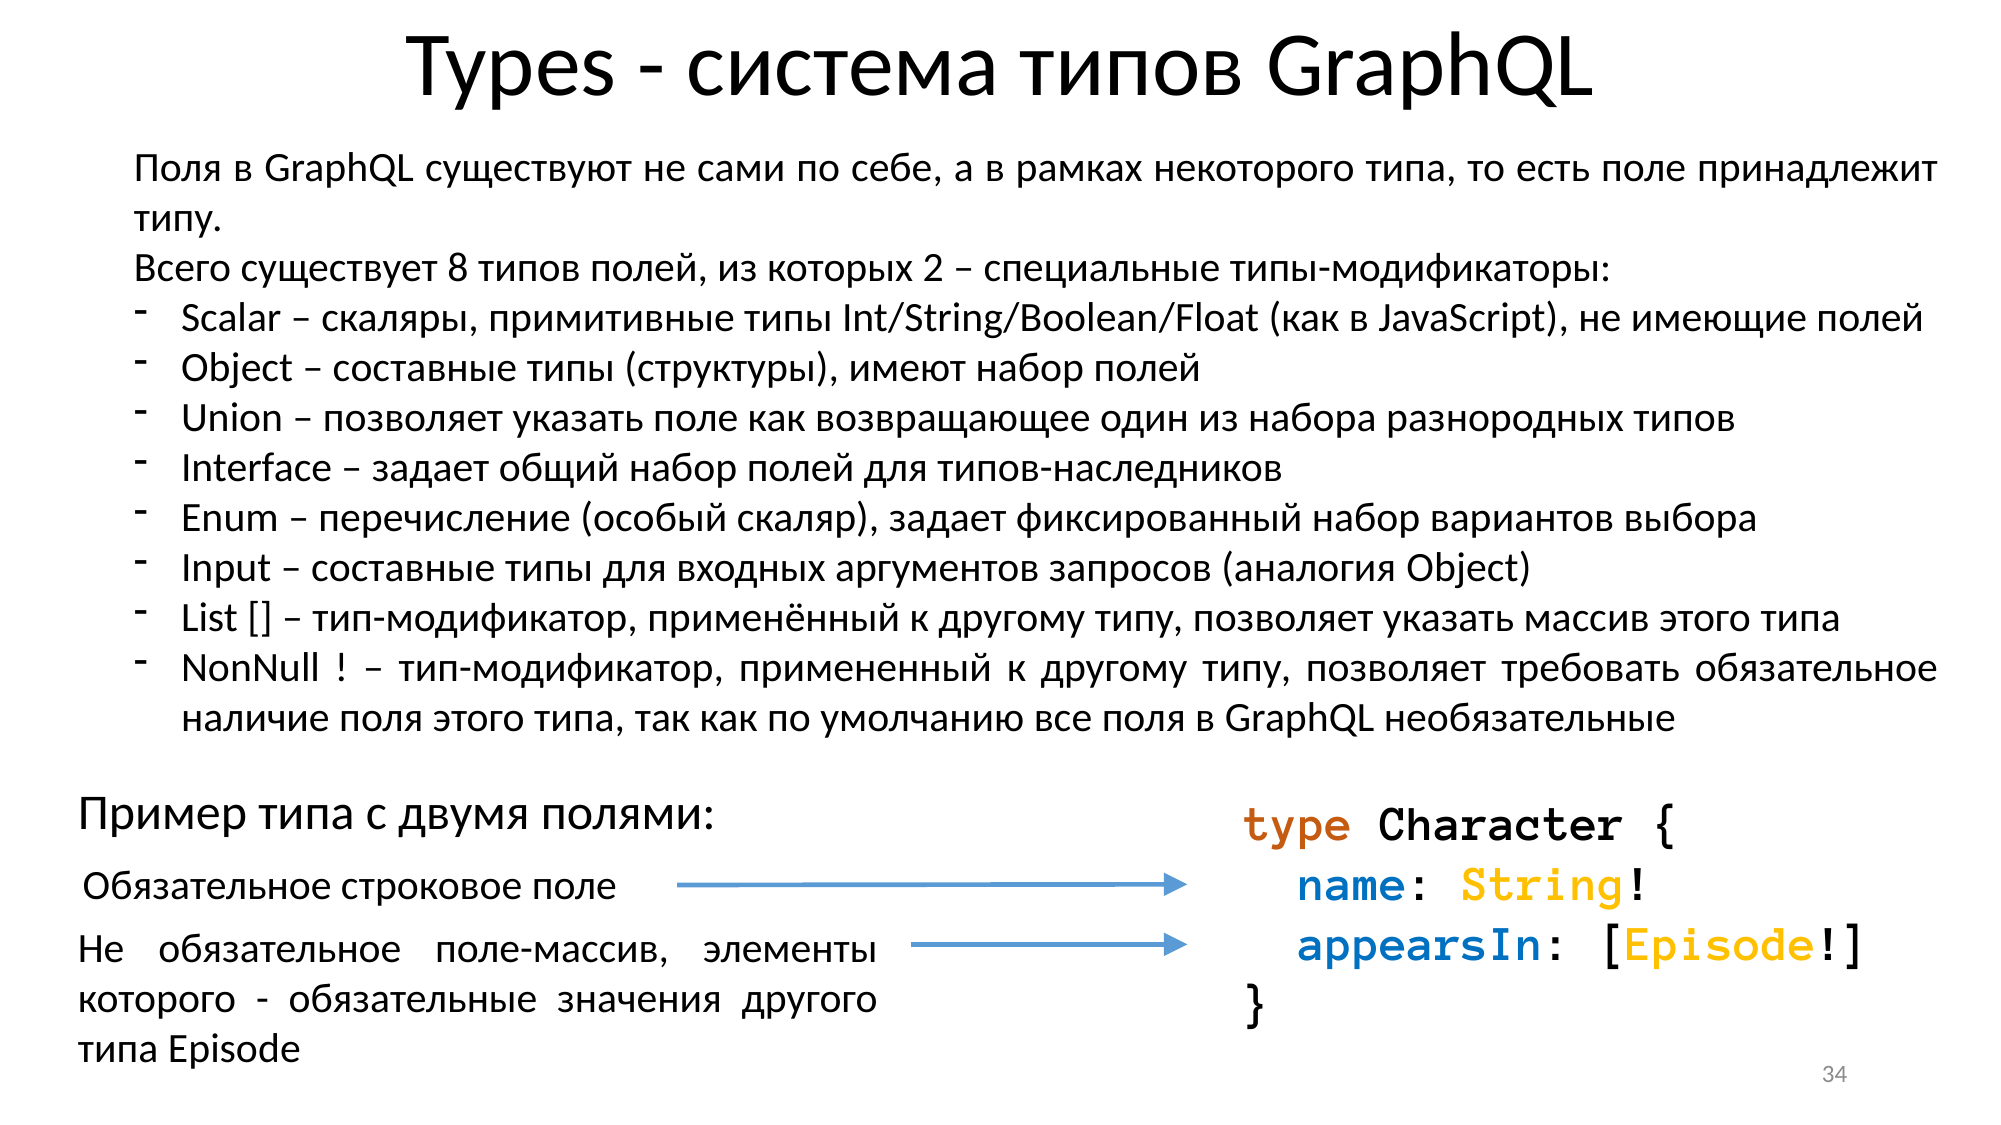

# Types - система типов GraphQL
Поля в GraphQL существуют не сами по себе, а в рамках некоторого типа, то есть поле принадлежит типу.
Всего существует 8 типов полей, из которых 2 – специальные типы-модификаторы:
Scalar – скаляры, примитивные типы Int/String/Boolean/Float (как в JavaScript), не имеющие полей
Object – составные типы (структуры), имеют набор полей
Union – позволяет указать поле как возвращающее один из набора разнородных типов
Interface – задает общий набор полей для типов-наследников
Enum – перечисление (особый скаляр), задает фиксированный набор вариантов выбора
Input – составные типы для входных аргументов запросов (аналогия Object)
List [] – тип-модификатор, применённый к другому типу, позволяет указать массив этого типа
NonNull ! – тип-модификатор, примененный к другому типу, позволяет требовать обязательное наличие поля этого типа, так как по умолчанию все поля в GraphQL необязательные
Пример типа с двумя полями:
type Character {
  name: String!
  appearsIn: [Episode!]
}
Обязательное строковое поле
Не обязательное поле-массив, элементы которого - обязательные значения другого типа Episode
34